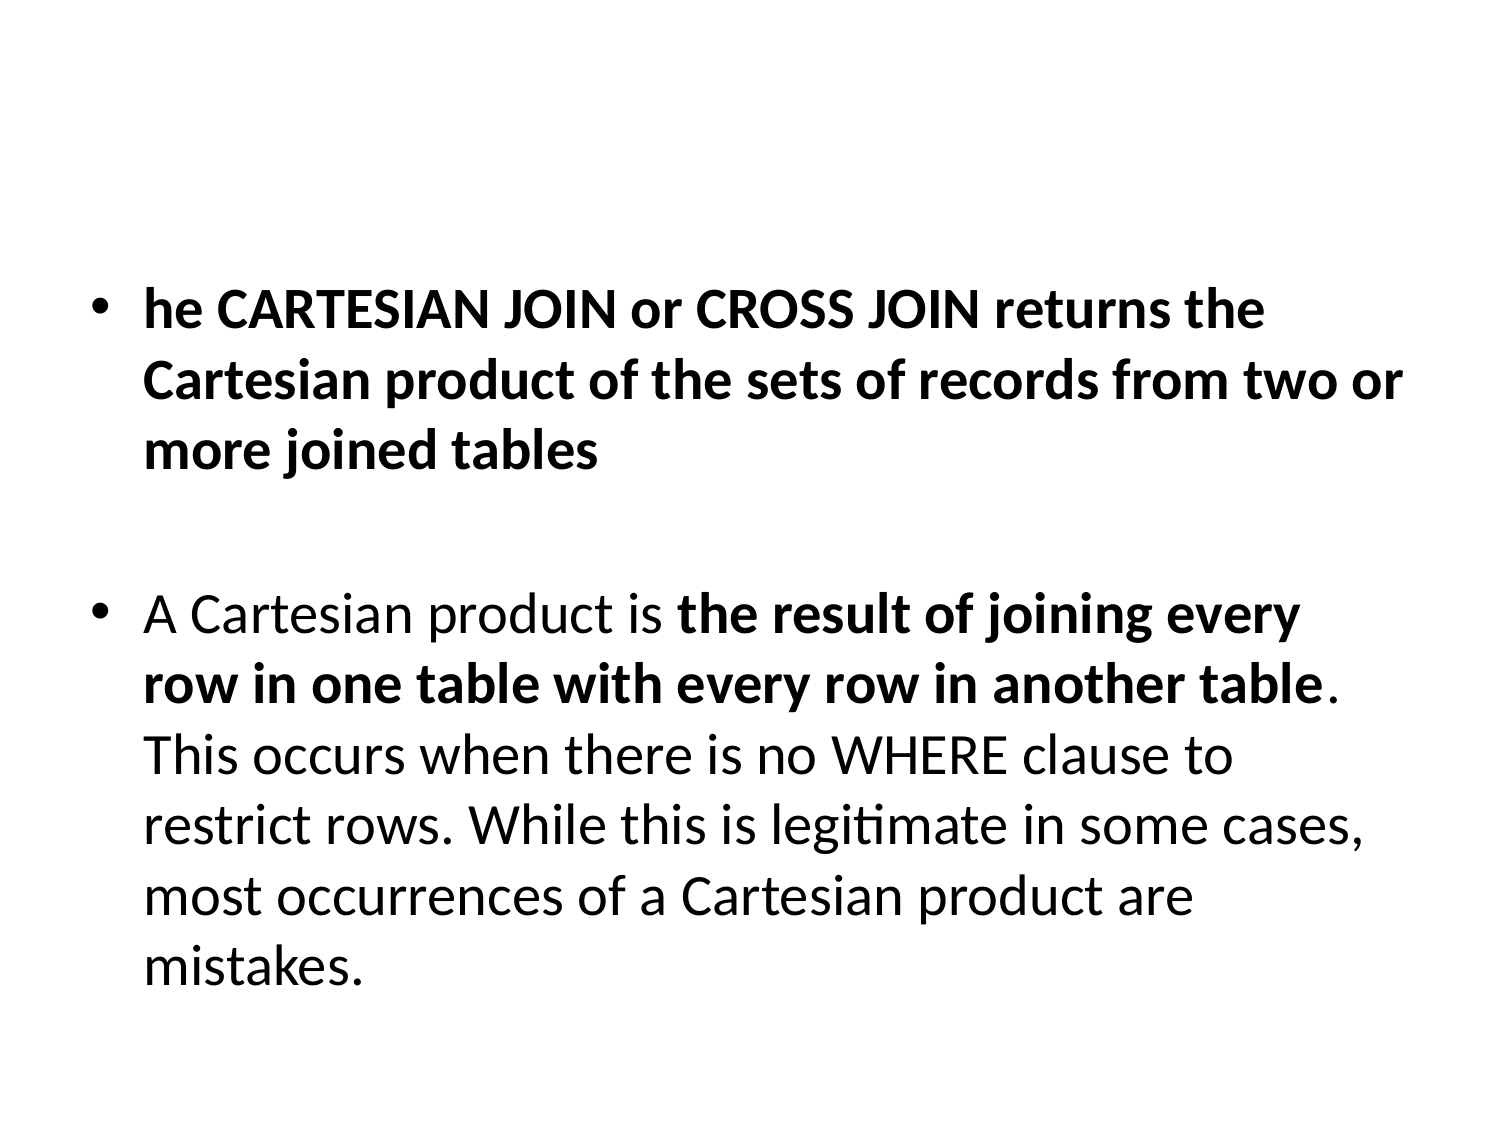

#
he CARTESIAN JOIN or CROSS JOIN returns the Cartesian product of the sets of records from two or more joined tables

A Cartesian product is the result of joining every row in one table with every row in another table. This occurs when there is no WHERE clause to restrict rows. While this is legitimate in some cases, most occurrences of a Cartesian product are mistakes.